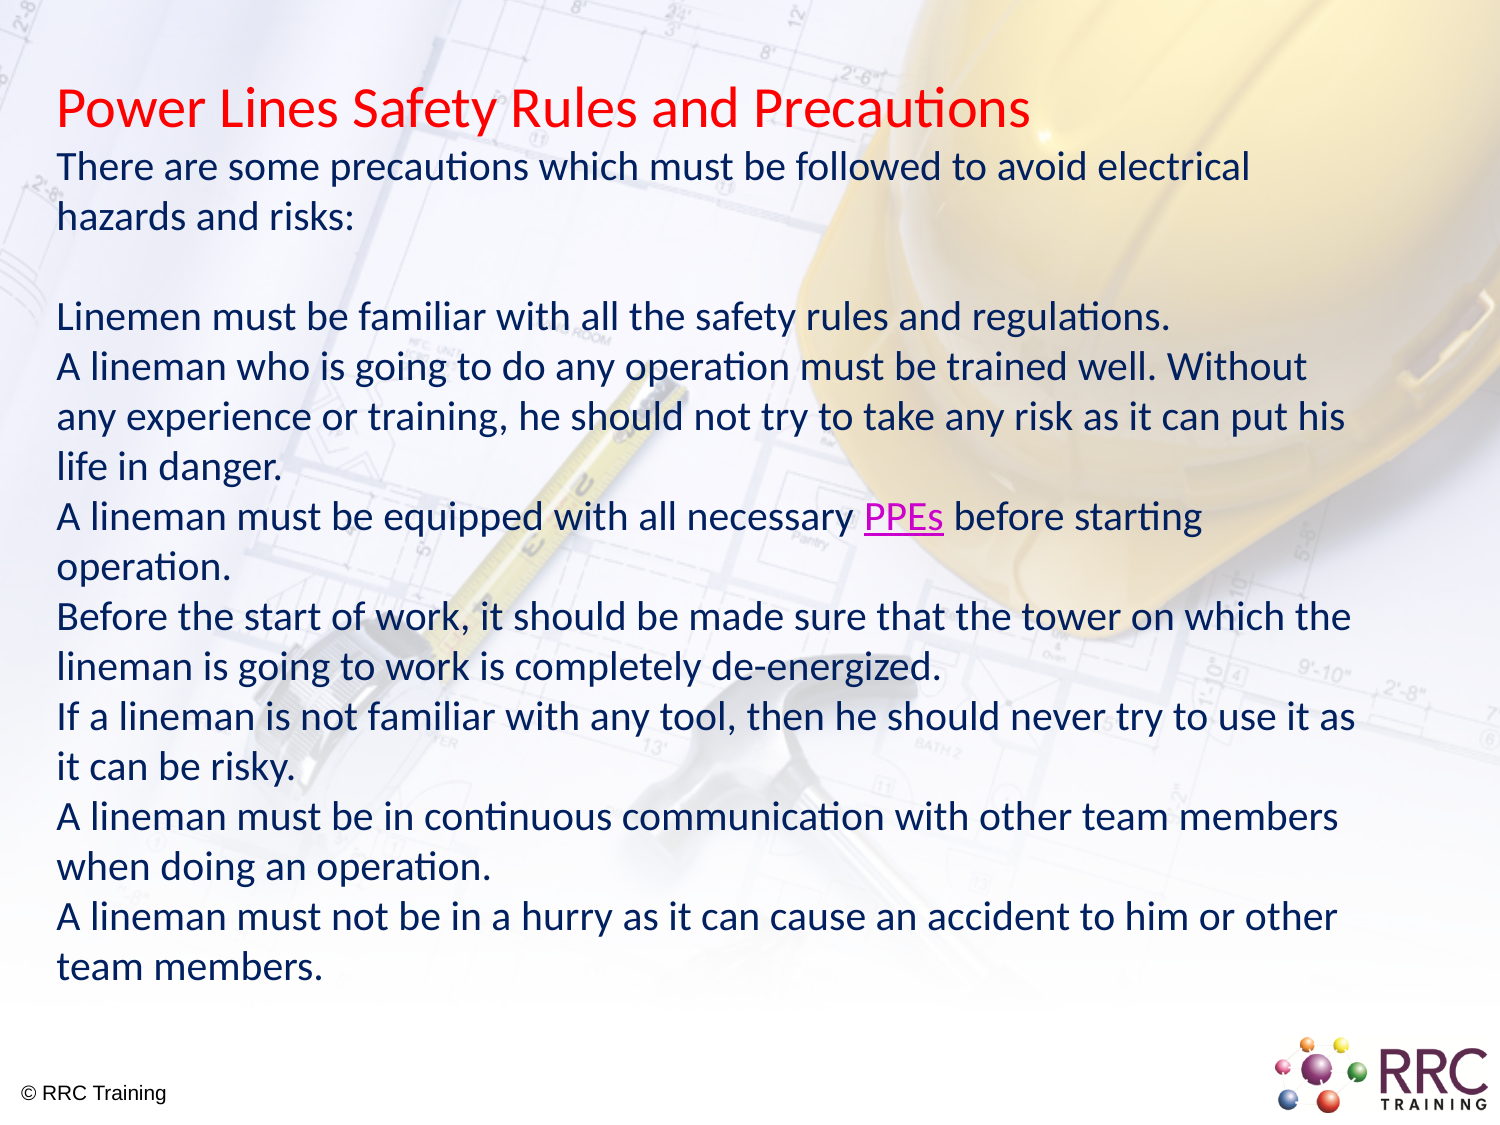

# Power Lines Safety Rules and Precautions There are some precautions which must be followed to avoid electrical hazards and risks: Linemen must be familiar with all the safety rules and regulations. A lineman who is going to do any operation must be trained well. Without any experience or training, he should not try to take any risk as it can put his life in danger. A lineman must be equipped with all necessary PPEs before starting operation. Before the start of work, it should be made sure that the tower on which the lineman is going to work is completely de-energized. If a lineman is not familiar with any tool, then he should never try to use it as it can be risky. A lineman must be in continuous communication with other team members when doing an operation. A lineman must not be in a hurry as it can cause an accident to him or other team members.